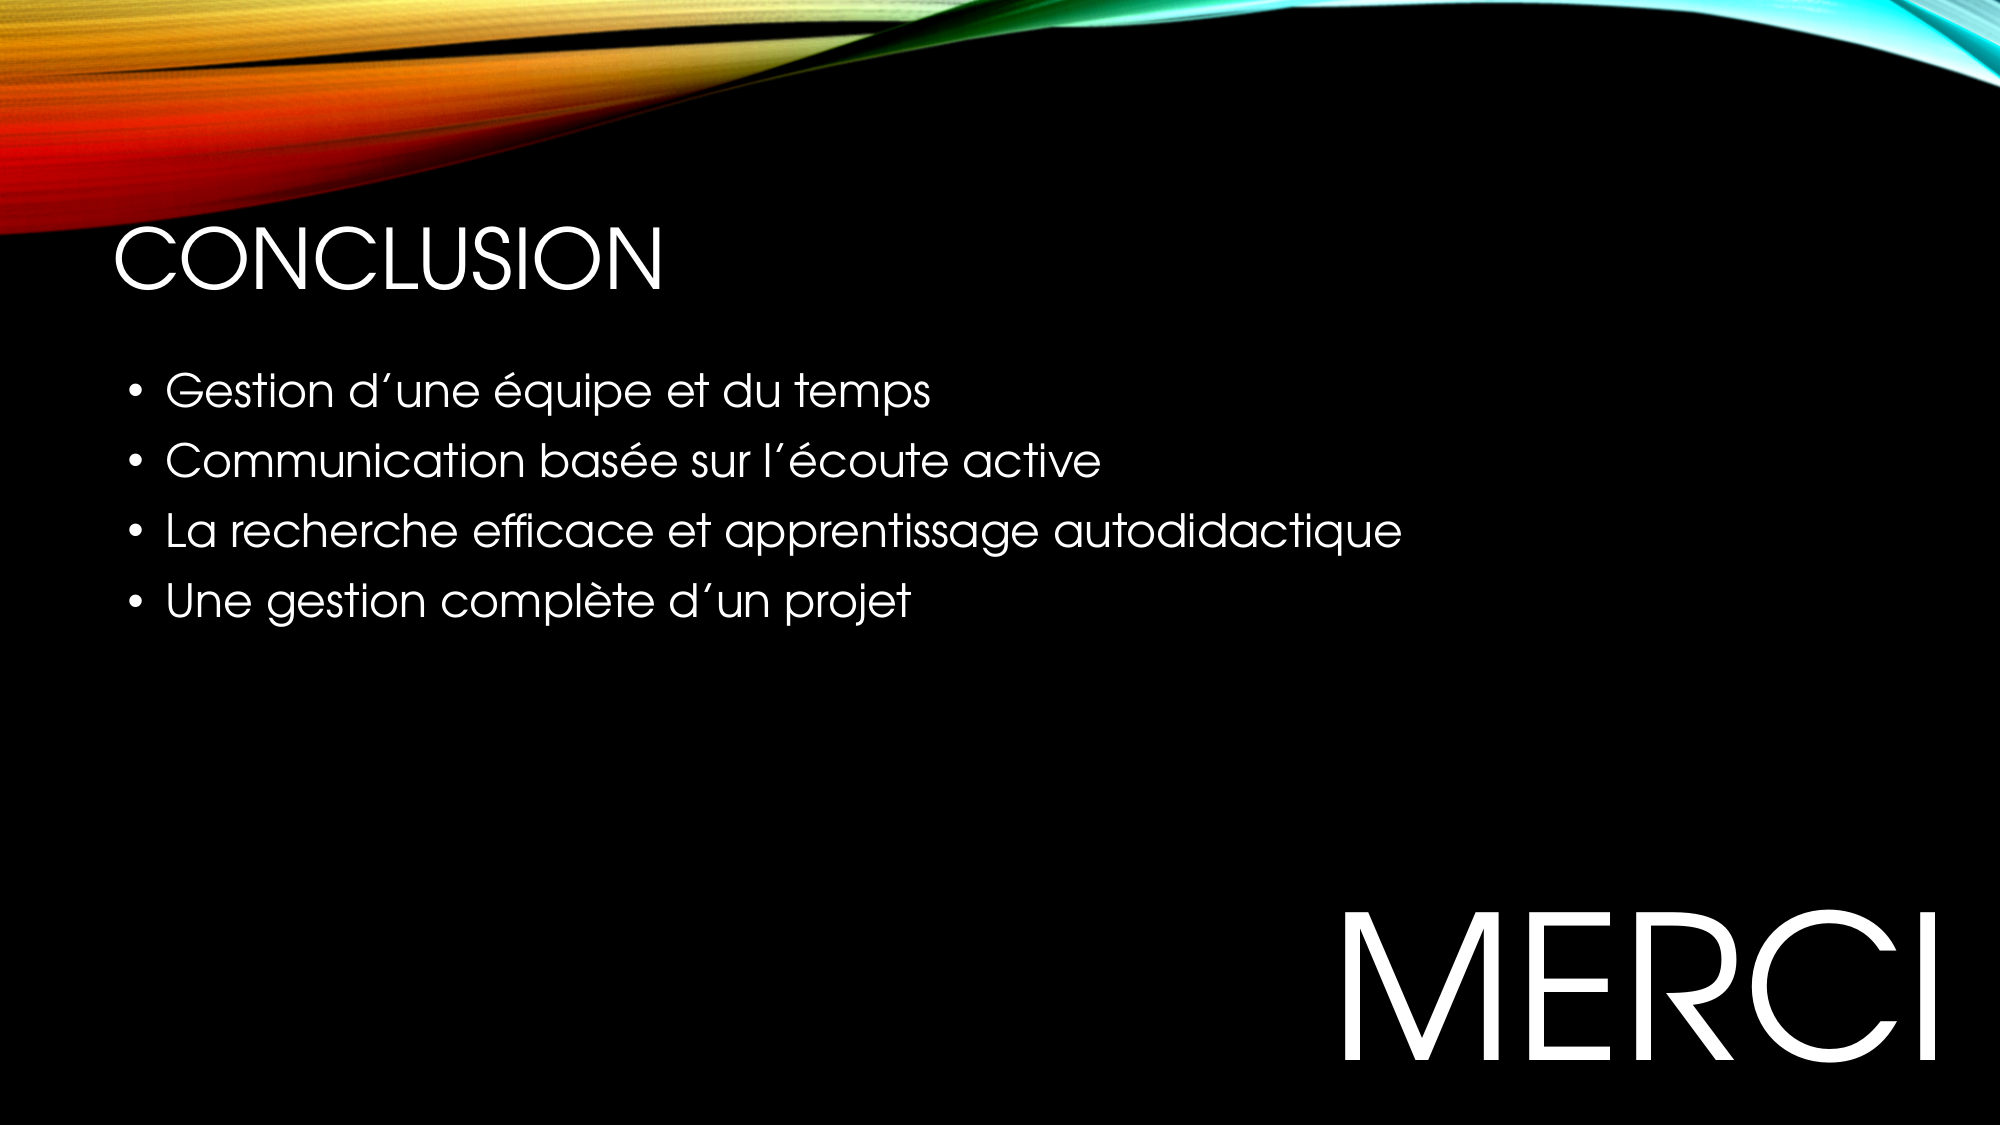

# Conclusion
Gestion d’une équipe et du temps
Communication basée sur l’écoute active
La recherche efficace et apprentissage autodidactique
Une gestion complète d’un projet
MERCI